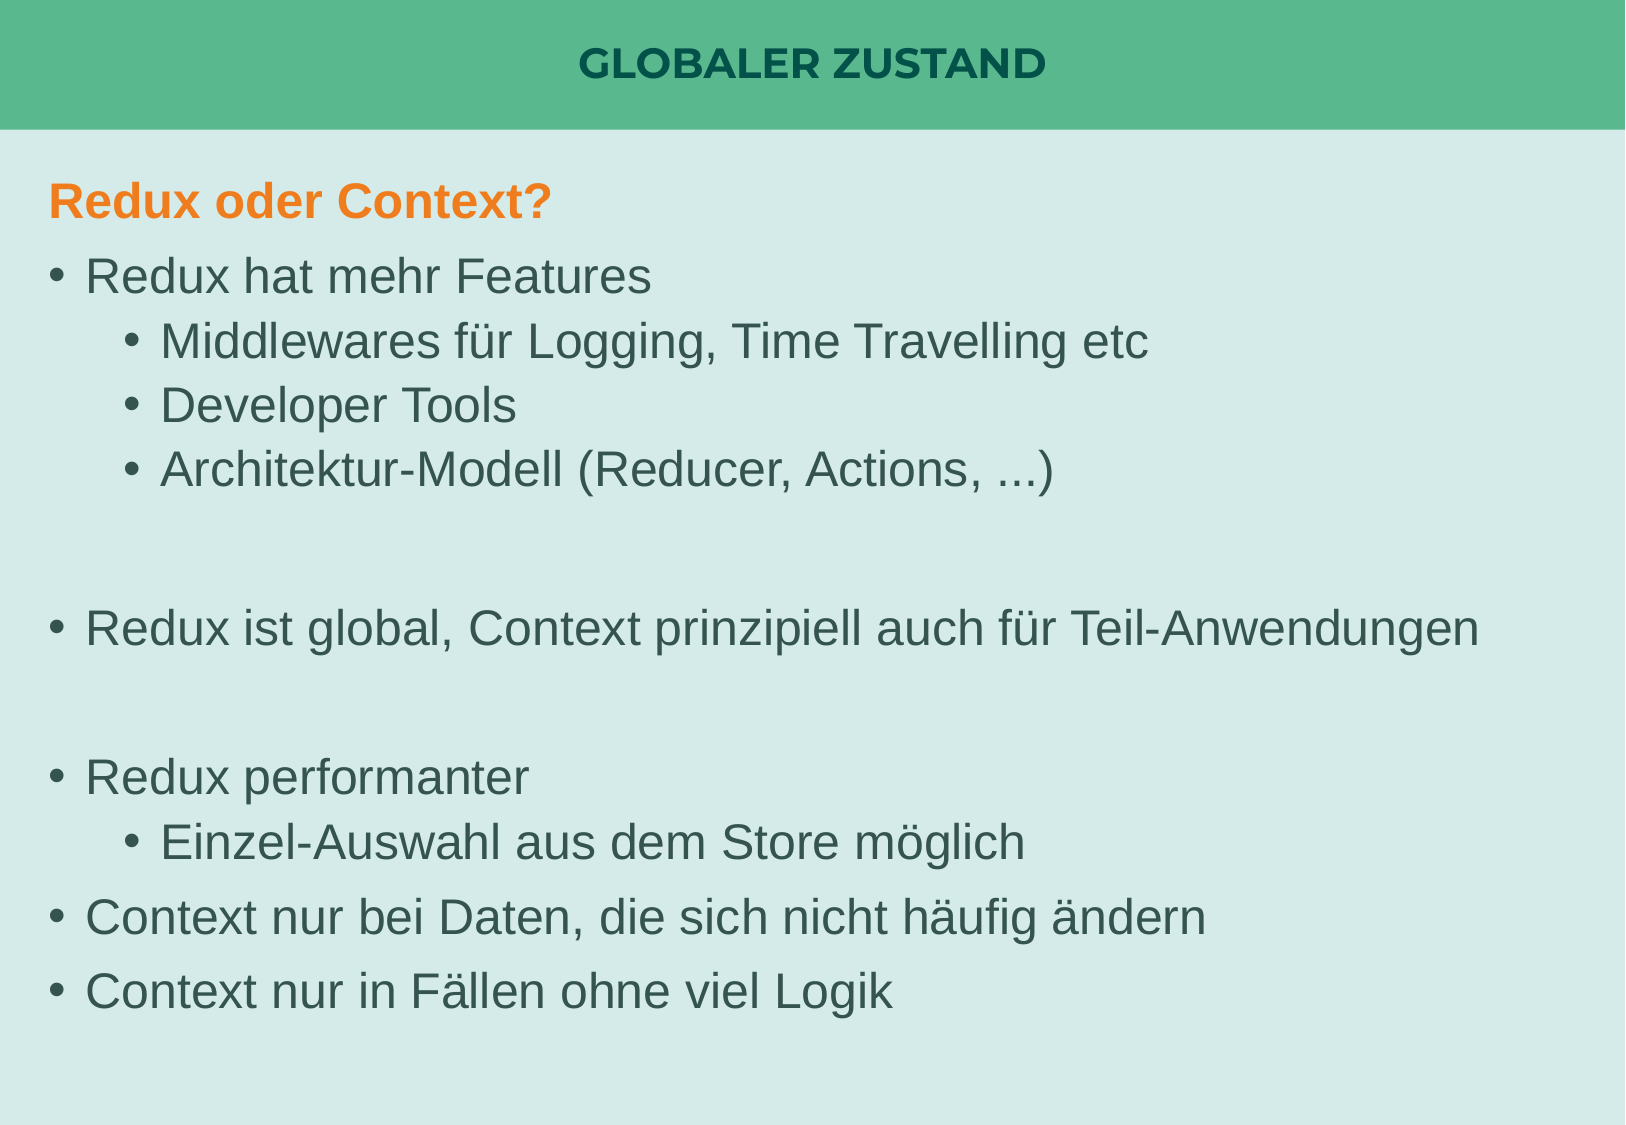

# Globaler Zustand
Redux oder Context?
Redux hat mehr Features
Middlewares für Logging, Time Travelling etc
Developer Tools
Architektur-Modell (Reducer, Actions, ...)

Redux ist global, Context prinzipiell auch für Teil-Anwendungen

Redux performanter
Einzel-Auswahl aus dem Store möglich
Context nur bei Daten, die sich nicht häufig ändern
Context nur in Fällen ohne viel Logik
Beispiel: ChatPage oder Tabs

Beispiel: UserStatsPage für fetch ?